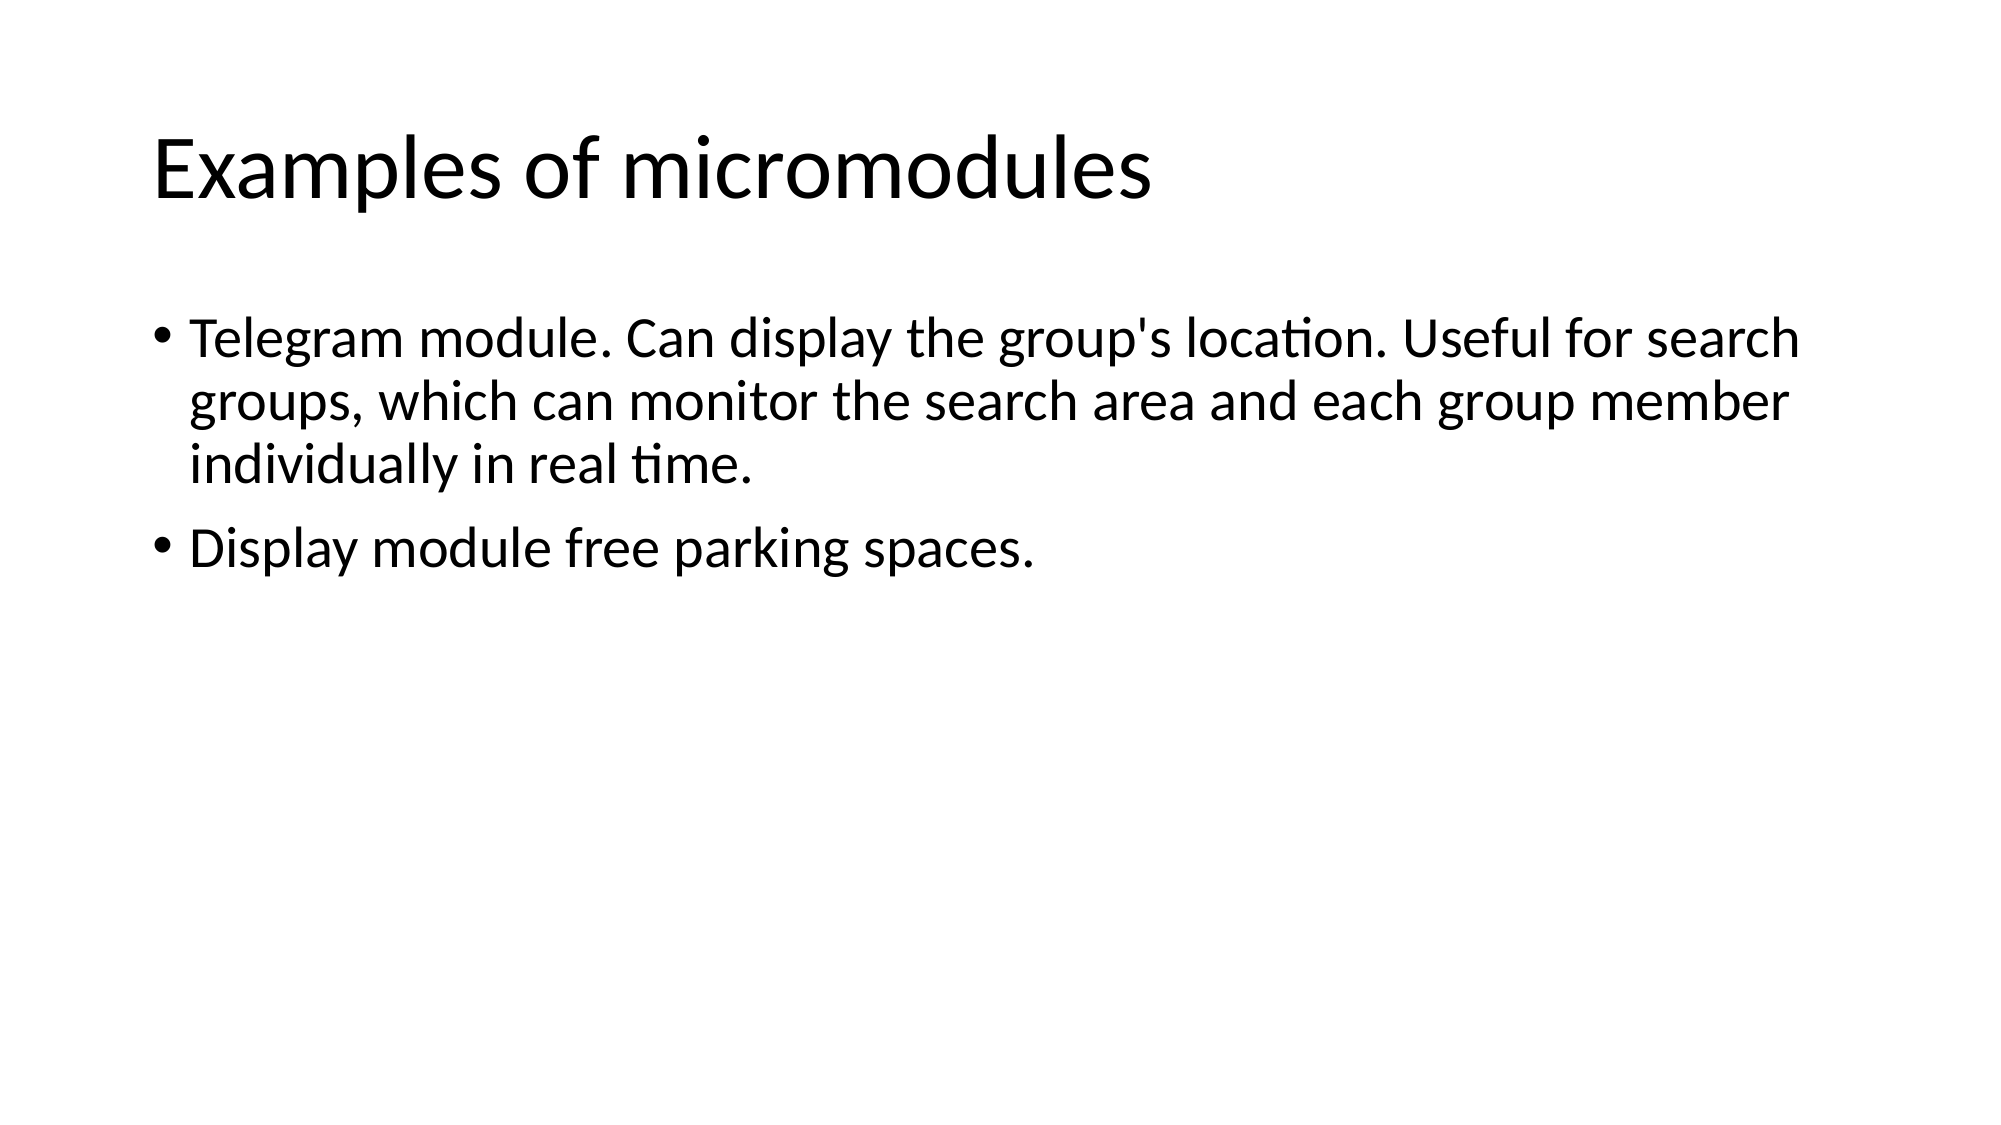

# Examples of micromodules
Telegram module. Can display the group's location. Useful for search groups, which can monitor the search area and each group member individually in real time.
Display module free parking spaces.